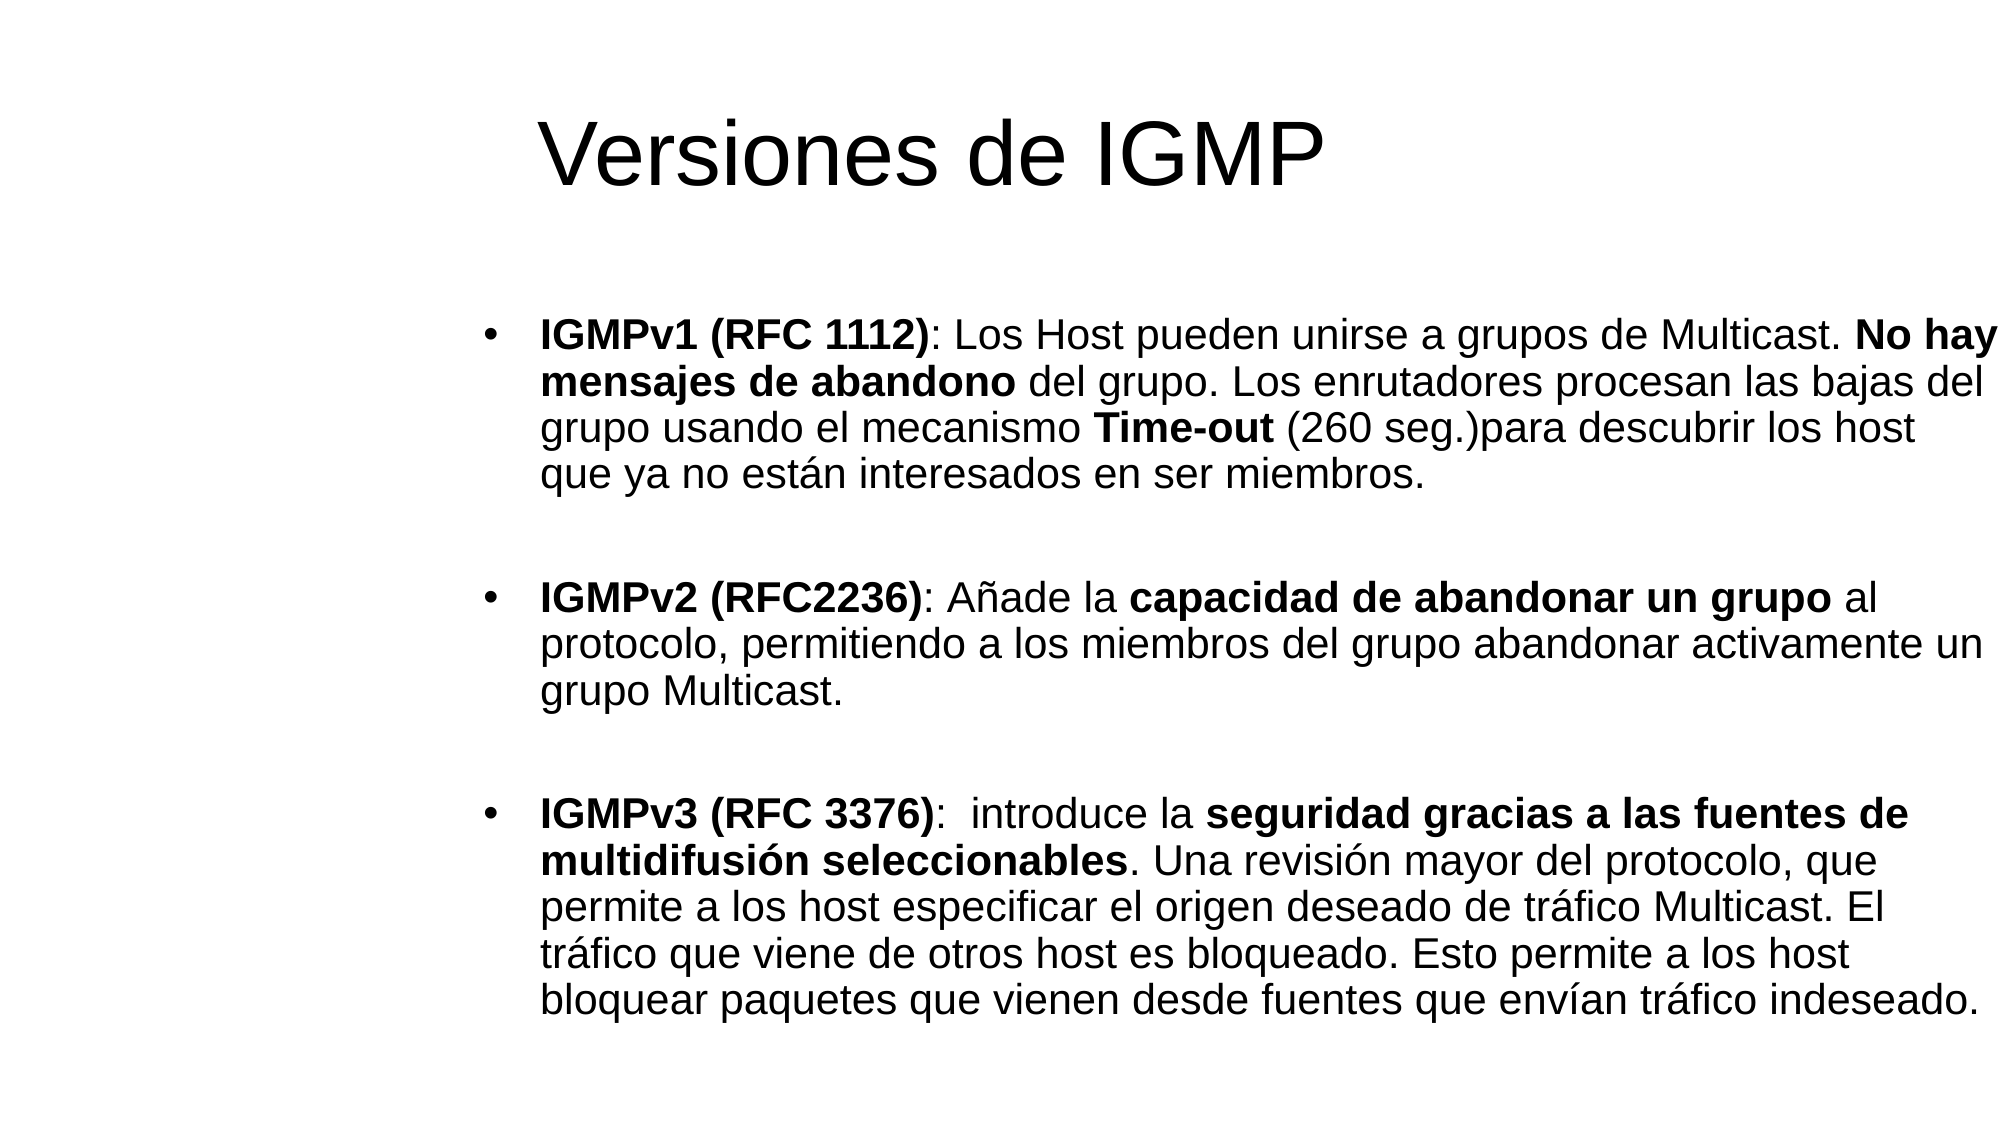

Versiones de IGMP
IGMPv1 (RFC 1112): Los Host pueden unirse a grupos de Multicast. No hay mensajes de abandono del grupo. Los enrutadores procesan las bajas del grupo usando el mecanismo Time-out (260 seg.)para descubrir los host que ya no están interesados en ser miembros.

IGMPv2 (RFC2236): Añade la capacidad de abandonar un grupo al protocolo, permitiendo a los miembros del grupo abandonar activamente un grupo Multicast.

IGMPv3 (RFC 3376):  introduce la seguridad gracias a las fuentes de multidifusión seleccionables. Una revisión mayor del protocolo, que permite a los host especificar el origen deseado de tráfico Multicast. El tráfico que viene de otros host es bloqueado. Esto permite a los host bloquear paquetes que vienen desde fuentes que envían tráfico indeseado.
B